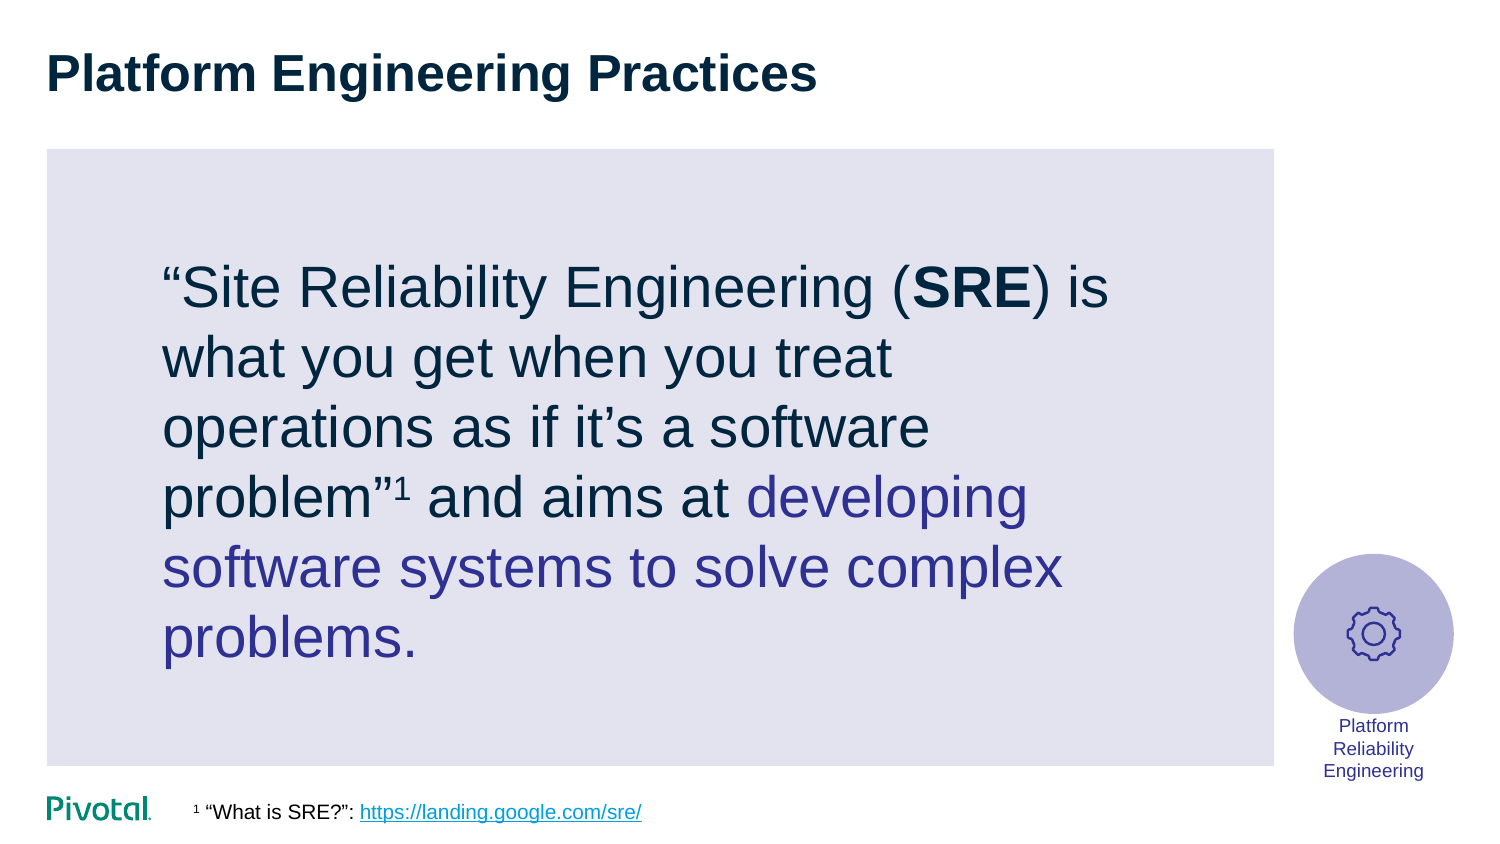

# Platform Engineering Practices
“Site Reliability Engineering (SRE) is what you get when you treat operations as if it’s a software problem”1 and aims at developing software systems to solve complex problems.

Platform Reliability Engineering
1 “What is SRE?”: https://landing.google.com/sre/